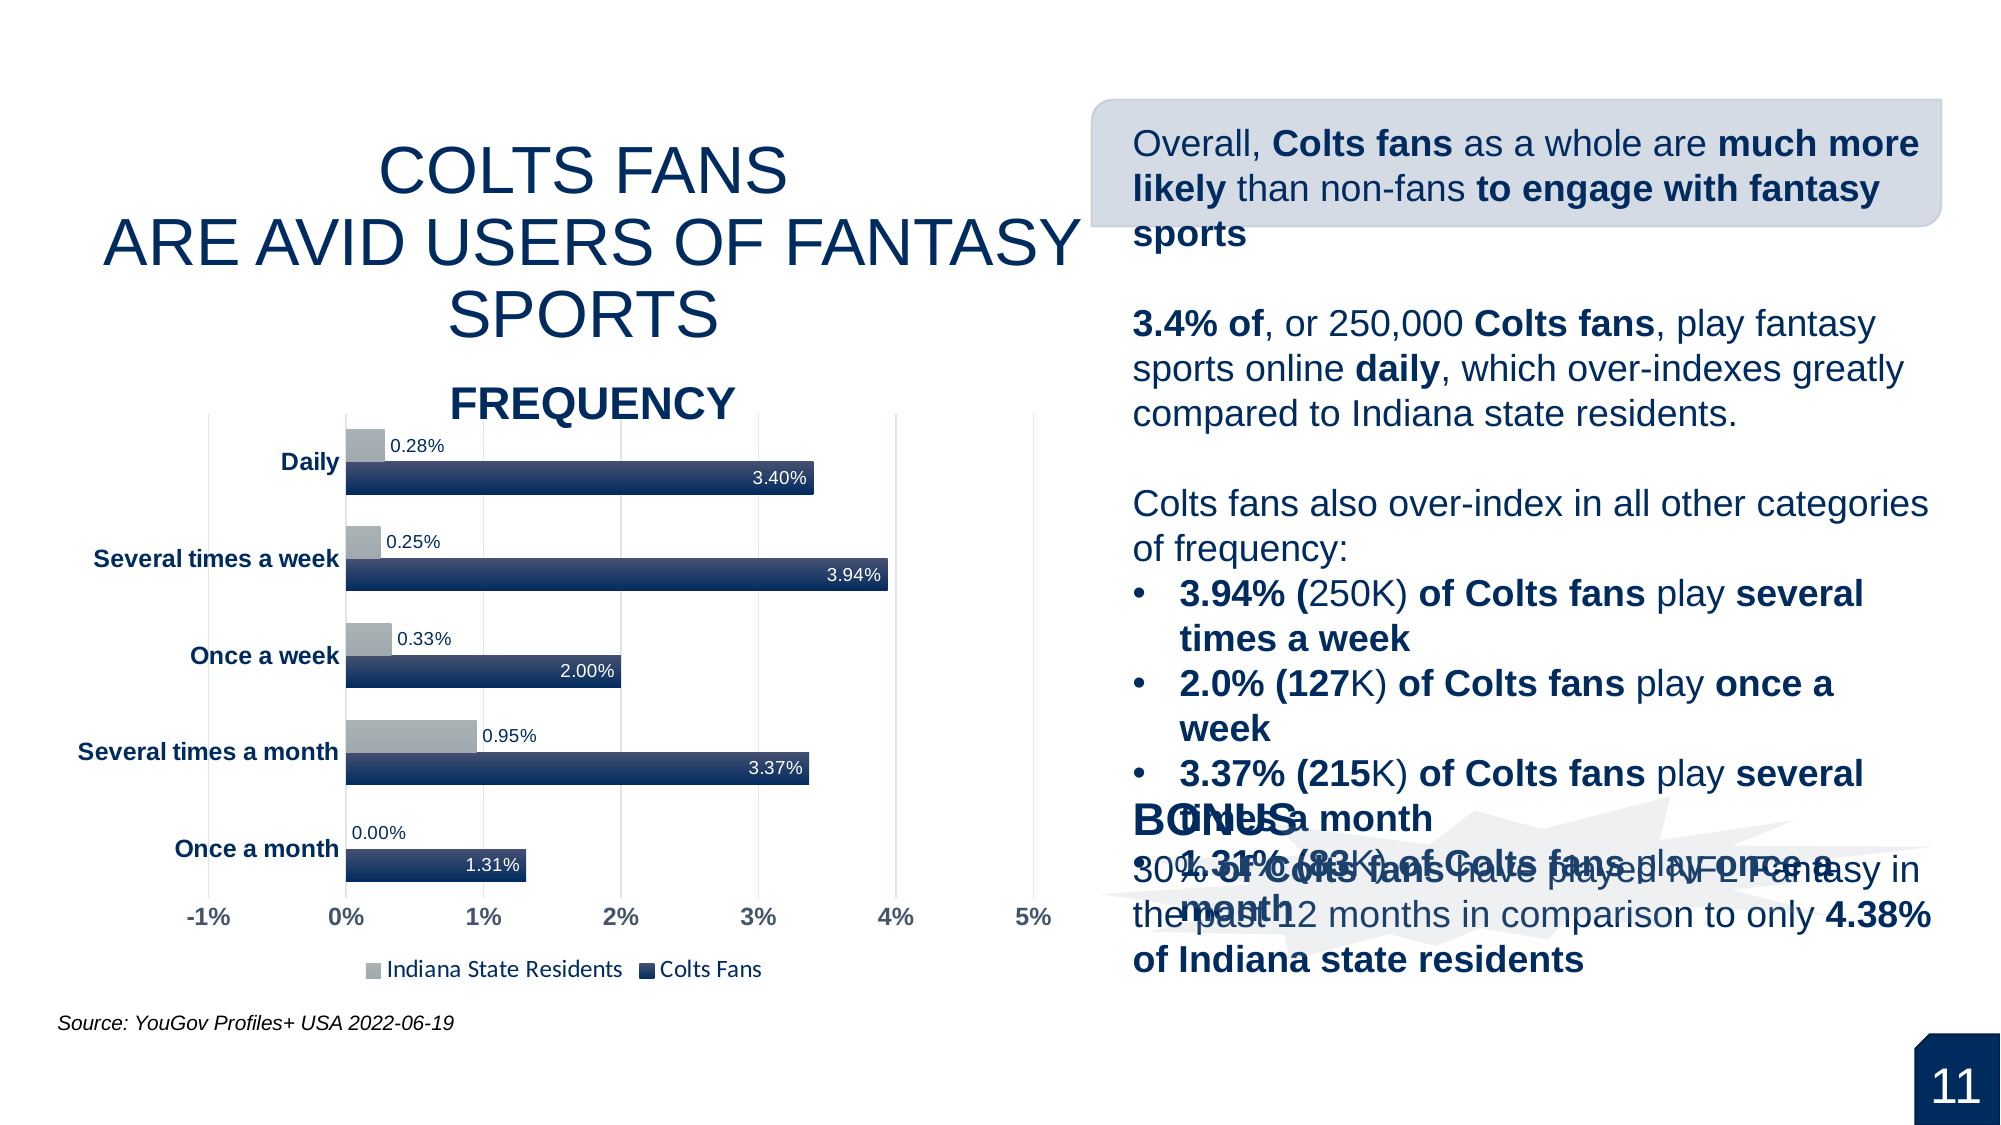

Overall, Colts fans as a whole are much more likely than non-fans to engage with fantasy sports

3.4% of, or 250,000 Colts fans, play fantasy sports online daily, which over-indexes greatly compared to Indiana state residents.

Colts fans also over-index in all other categories of frequency:
3.94% (250K) of Colts fans play several times a week
2.0% (127K) of Colts fans play once a week
3.37% (215K) of Colts fans play several times a month
1.31% (83K) of Colts fans play once a month

# COLTS FANS ARE AVID USERS OF FANTASY SPORTS
FREQUENCY

### Chart

| Category | Colts Fans | Indiana State Residents |
|---|---|---|
| Once a month | 0.0131 | 0.0 |
| Several times a month | 0.0337 | 0.0095 |
| Once a week | 0.02 | 0.0033 |
| Several times a week | 0.0394 | 0.0025 |
| Daily | 0.034 | 0.0028 |
BONUS
30% of Colts fans have played NFL Fantasy in the past 12 months in comparison to only 4.38% of Indiana state residents

Source: YouGov Profiles+ USA 2022-06-19

11